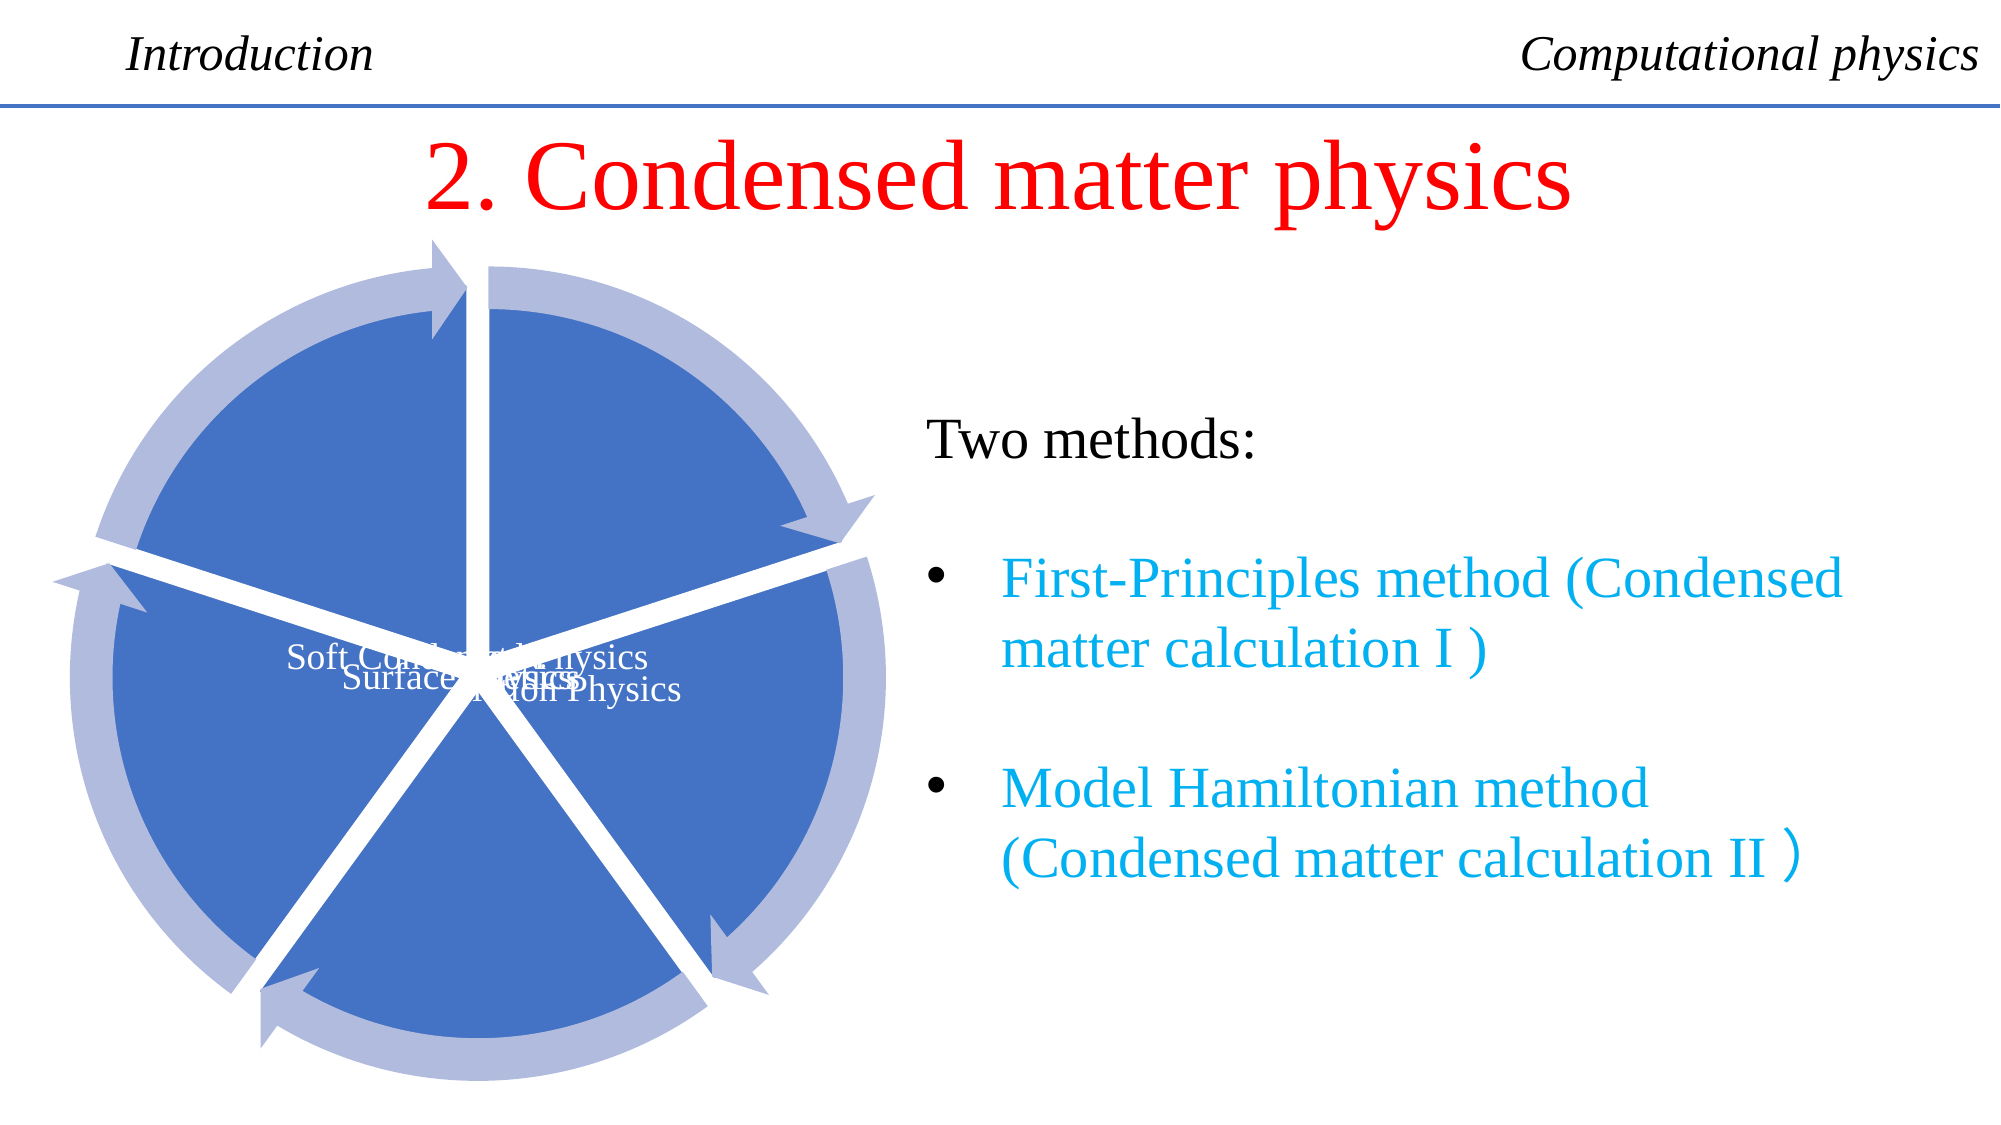

Introduction
Computational physics
2. Condensed matter physics
Semiconductor Physics
Magnetics
Strong Association Physics
Surface Physics
Soft Condensed Physics
Two methods:

First-Principles method (Condensed matter calculation I )

Model Hamiltonian method (Condensed matter calculation II）